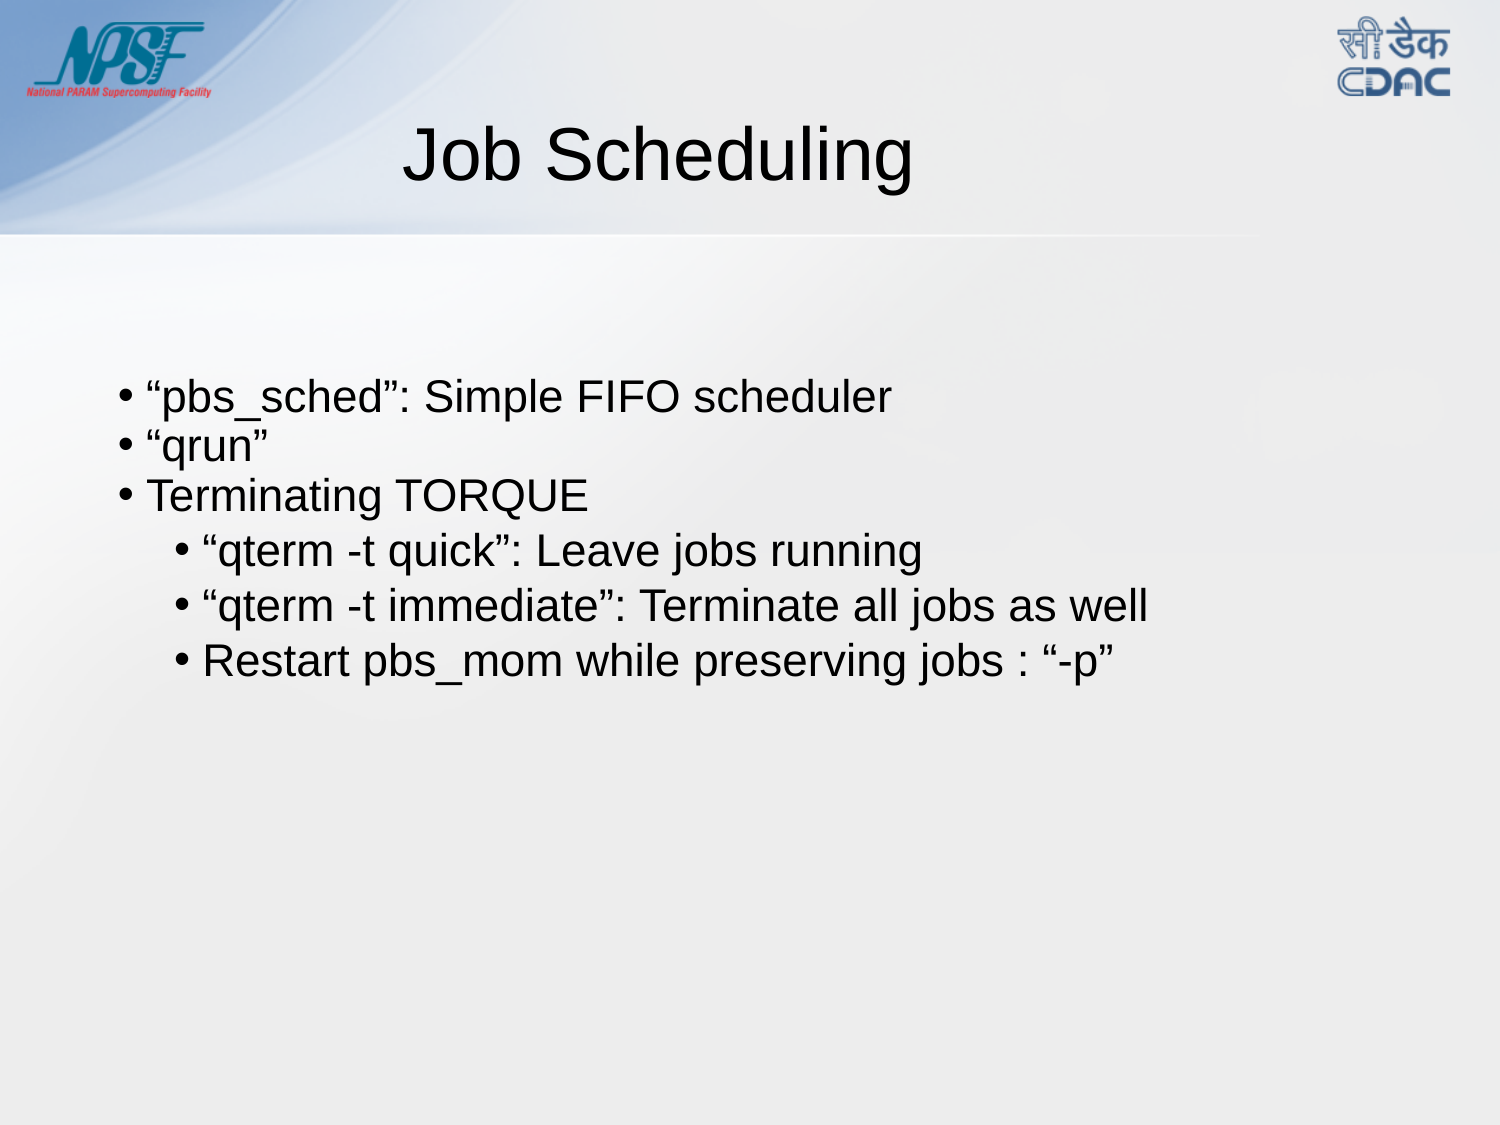

Job Scheduling
“pbs_sched”: Simple FIFO scheduler
“qrun”
Terminating TORQUE
“qterm -t quick”: Leave jobs running
“qterm -t immediate”: Terminate all jobs as well
Restart pbs_mom while preserving jobs : “-p”